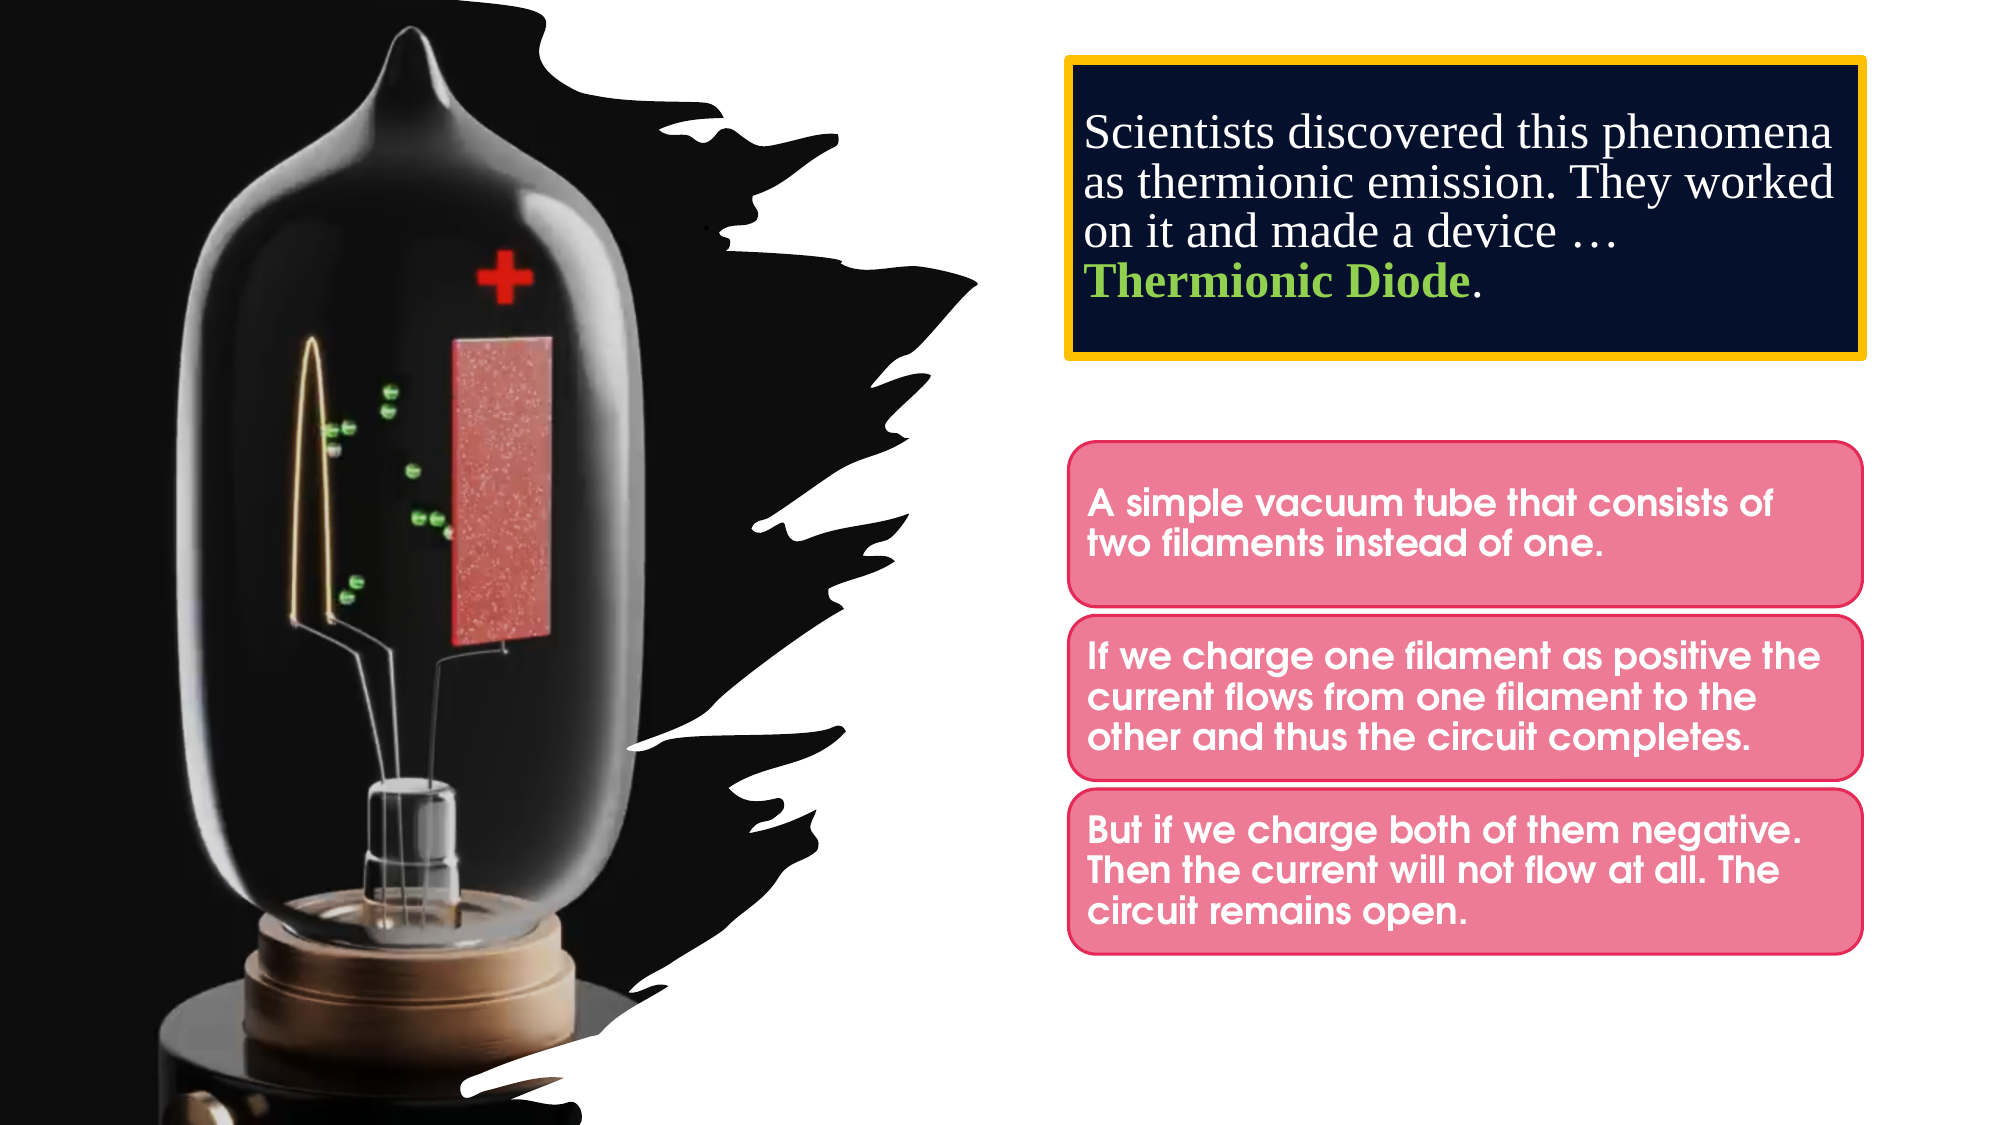

Scientists discovered this phenomena as thermionic emission. They worked on it and made a device … Thermionic Diode.

A simple vacuum tube that consists of two filaments instead of one.

If we charge one filament as positive the current flows from one filament to the other and thus the circuit completes.

But if we charge both of them negative. Then the current will not flow at all. The circuit remains open.